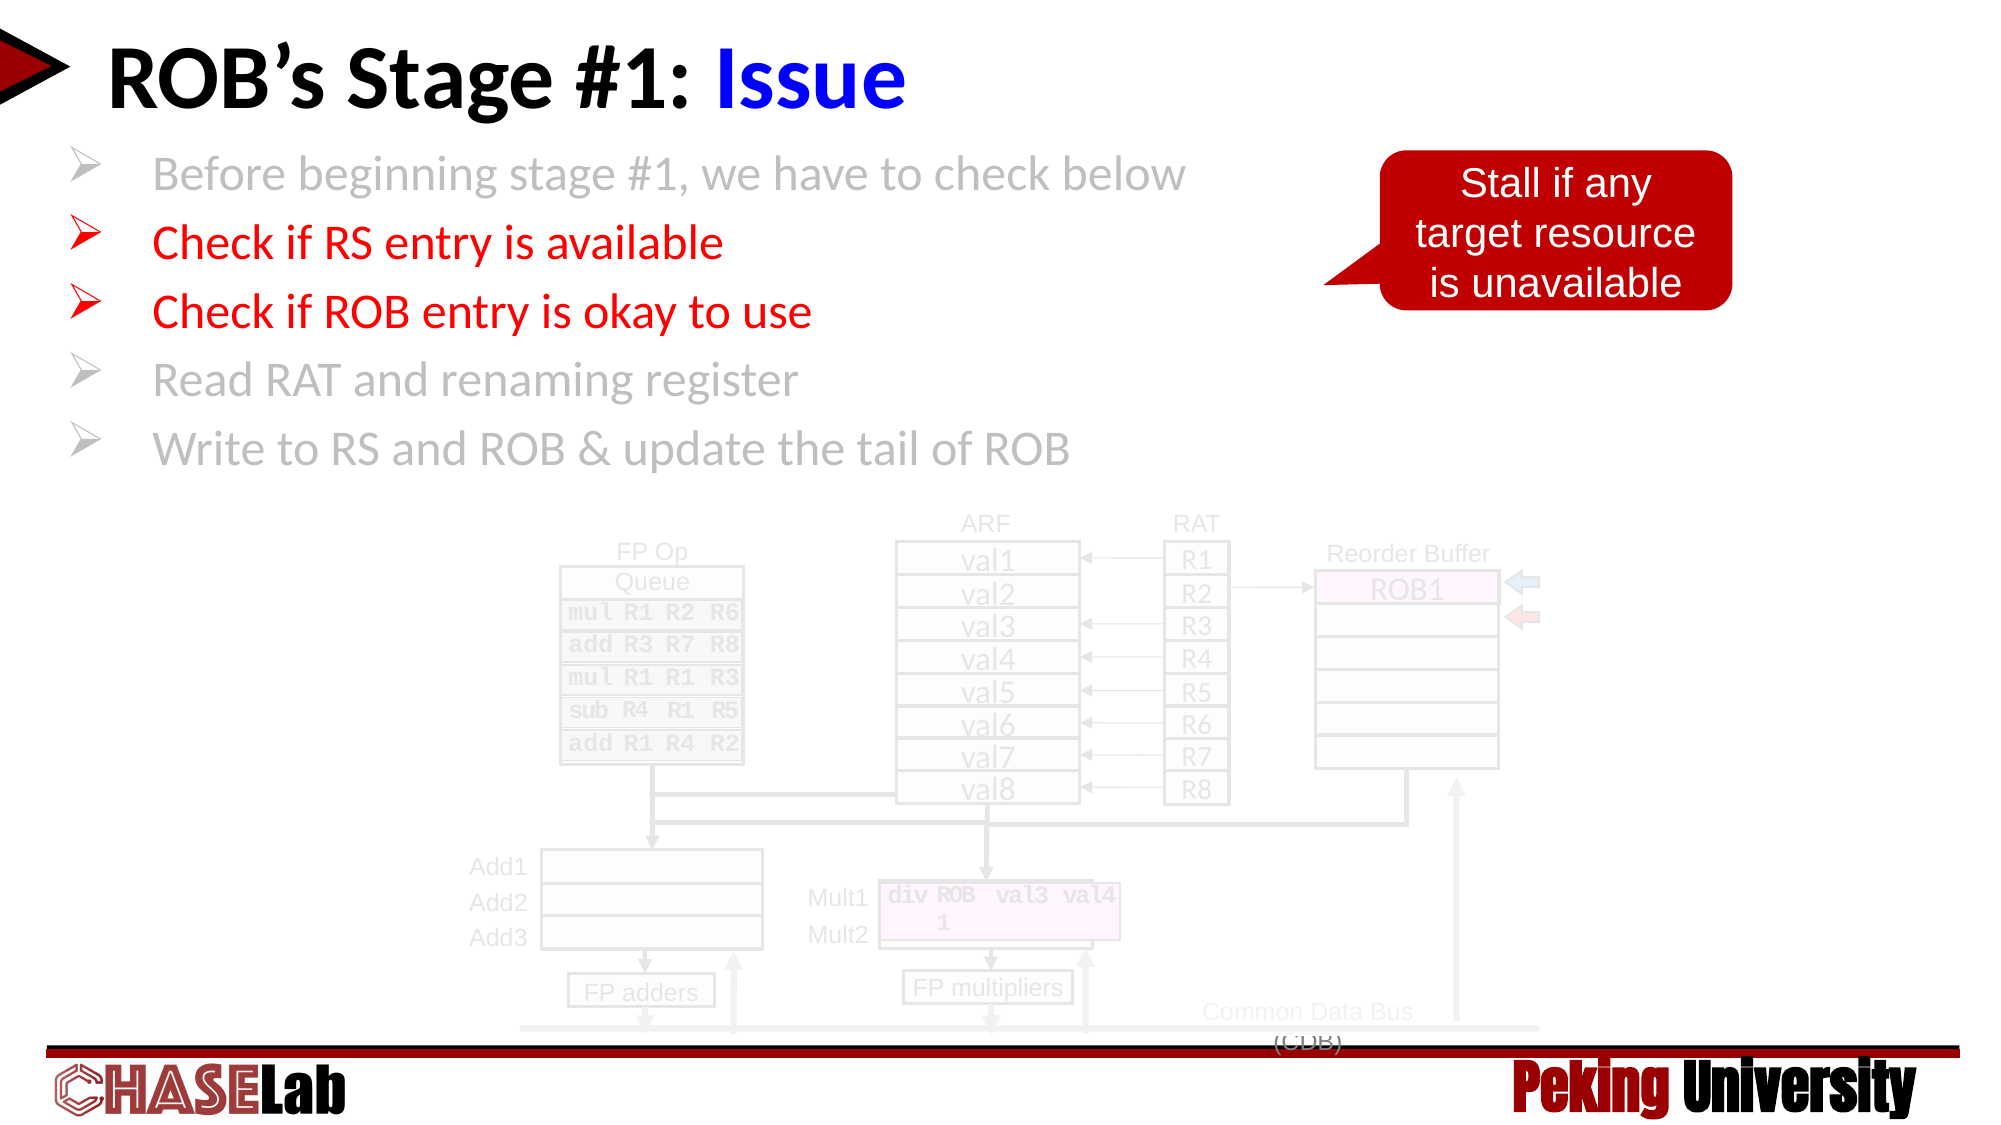

# ROB’s Stage #1: Issue
 Before beginning stage #1, we have to check below
 Check if RS entry is available
 Check if ROB entry is okay to use
 Read RAT and renaming register
 Write to RS and ROB & update the tail of ROB

Stall if any target resource is unavailable

RAT
R1
R2
R3
R4
R5
R6
R7
R8
ARF
FP Op Queue

Reorder Buffer

val1
val2
val3
val4
val5
val6
val7
val8

ROB1
| mul | R1 | R2 | R6 |
| --- | --- | --- | --- |

| add | R3 | R7 | R8 |
| --- | --- | --- | --- |
| mul | R1 | R1 | R3 |
| --- | --- | --- | --- |
| sub | R4 | R1 | R5 |
| --- | --- | --- | --- |
| add | R1 | R4 | R2 |
| --- | --- | --- | --- |

Add1
Add2
Add3

Mult1
Mult2

| div | ROB1 | val3 | val4 |
| --- | --- | --- | --- |

FP multipliers

FP adders

Common Data Bus (CDB)